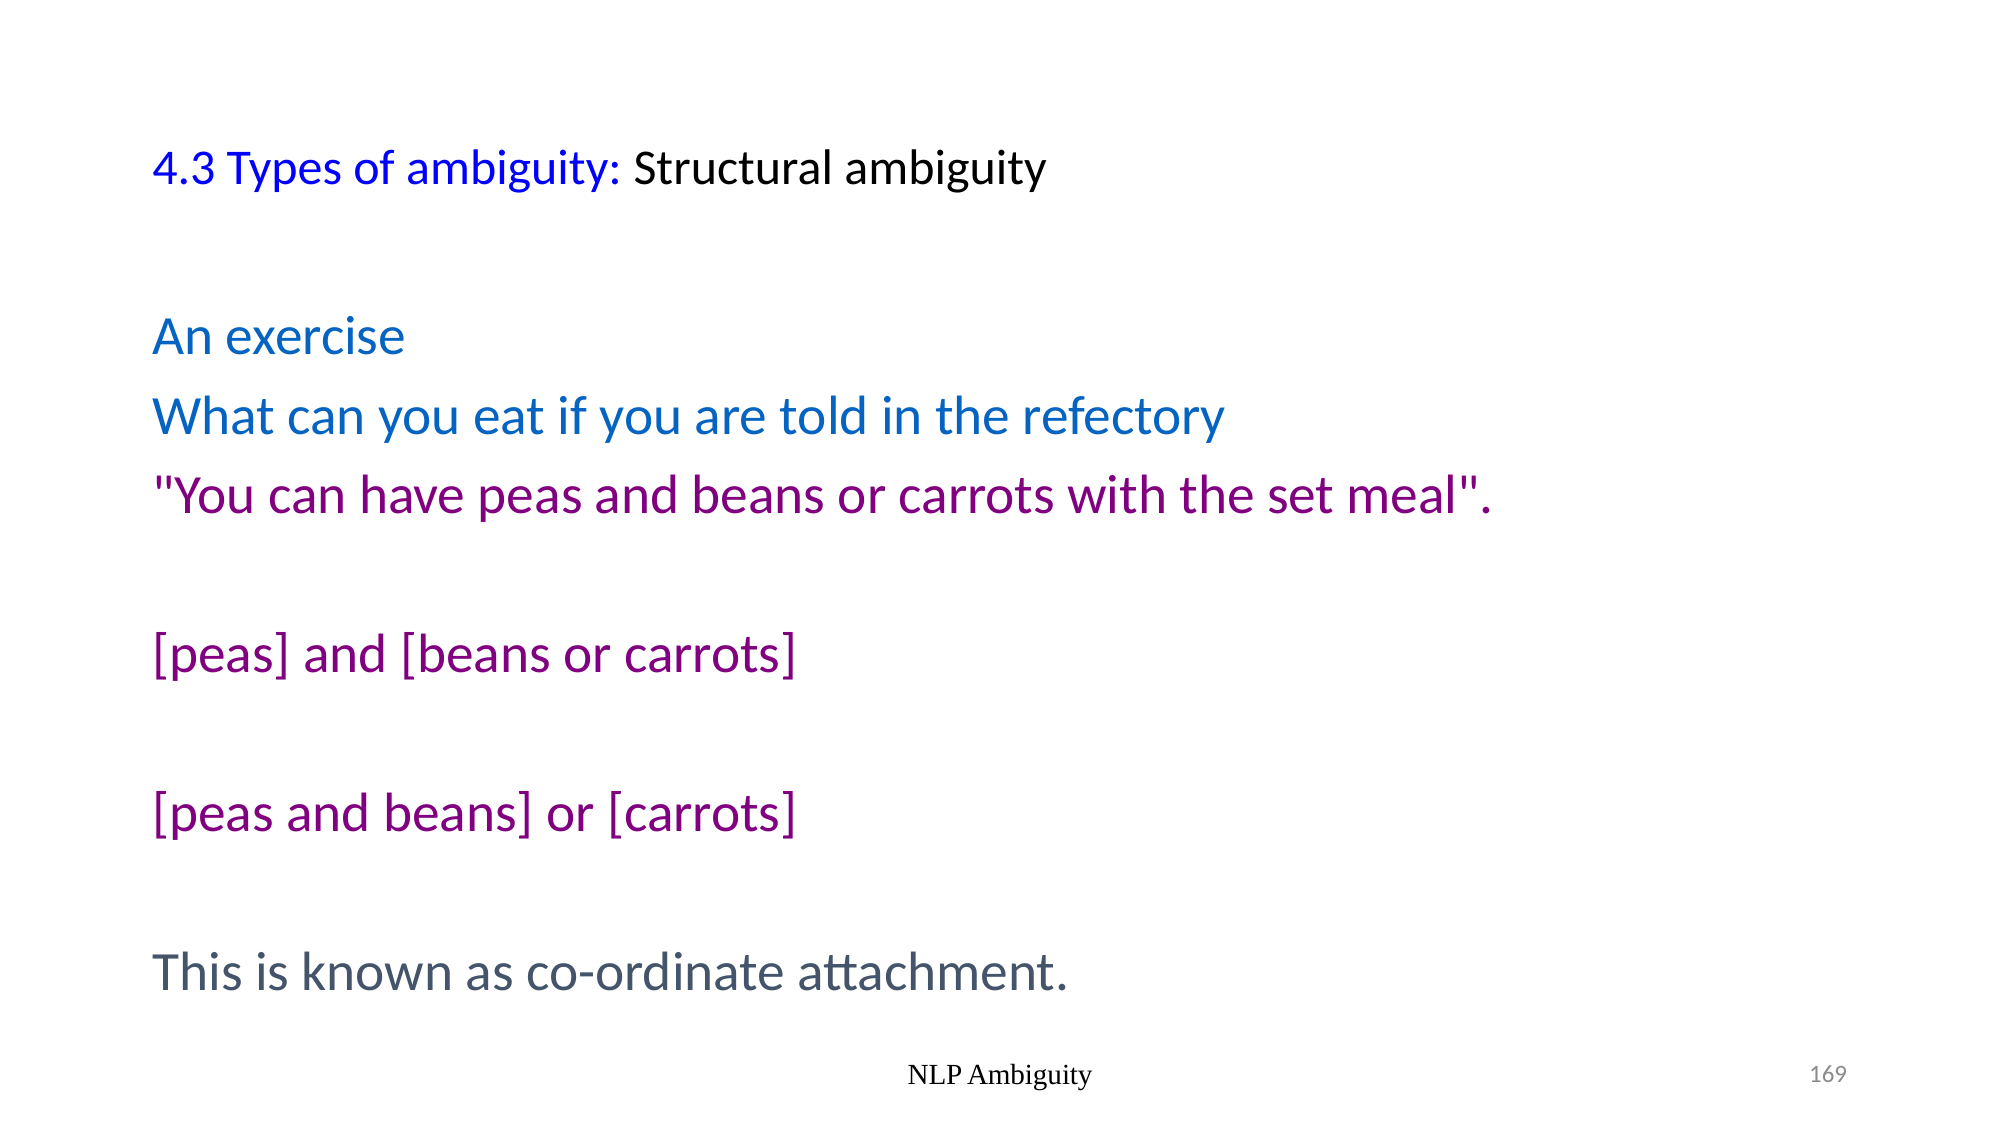

# 4.3 Types of ambiguity: Structural ambiguity
An exercise
What can you eat if you are told in the refectory
"You can have peas and beans or carrots with the set meal".

[peas] and [beans or carrots]

[peas and beans] or [carrots]

This is known as co-ordinate attachment.

NLP Ambiguity
169